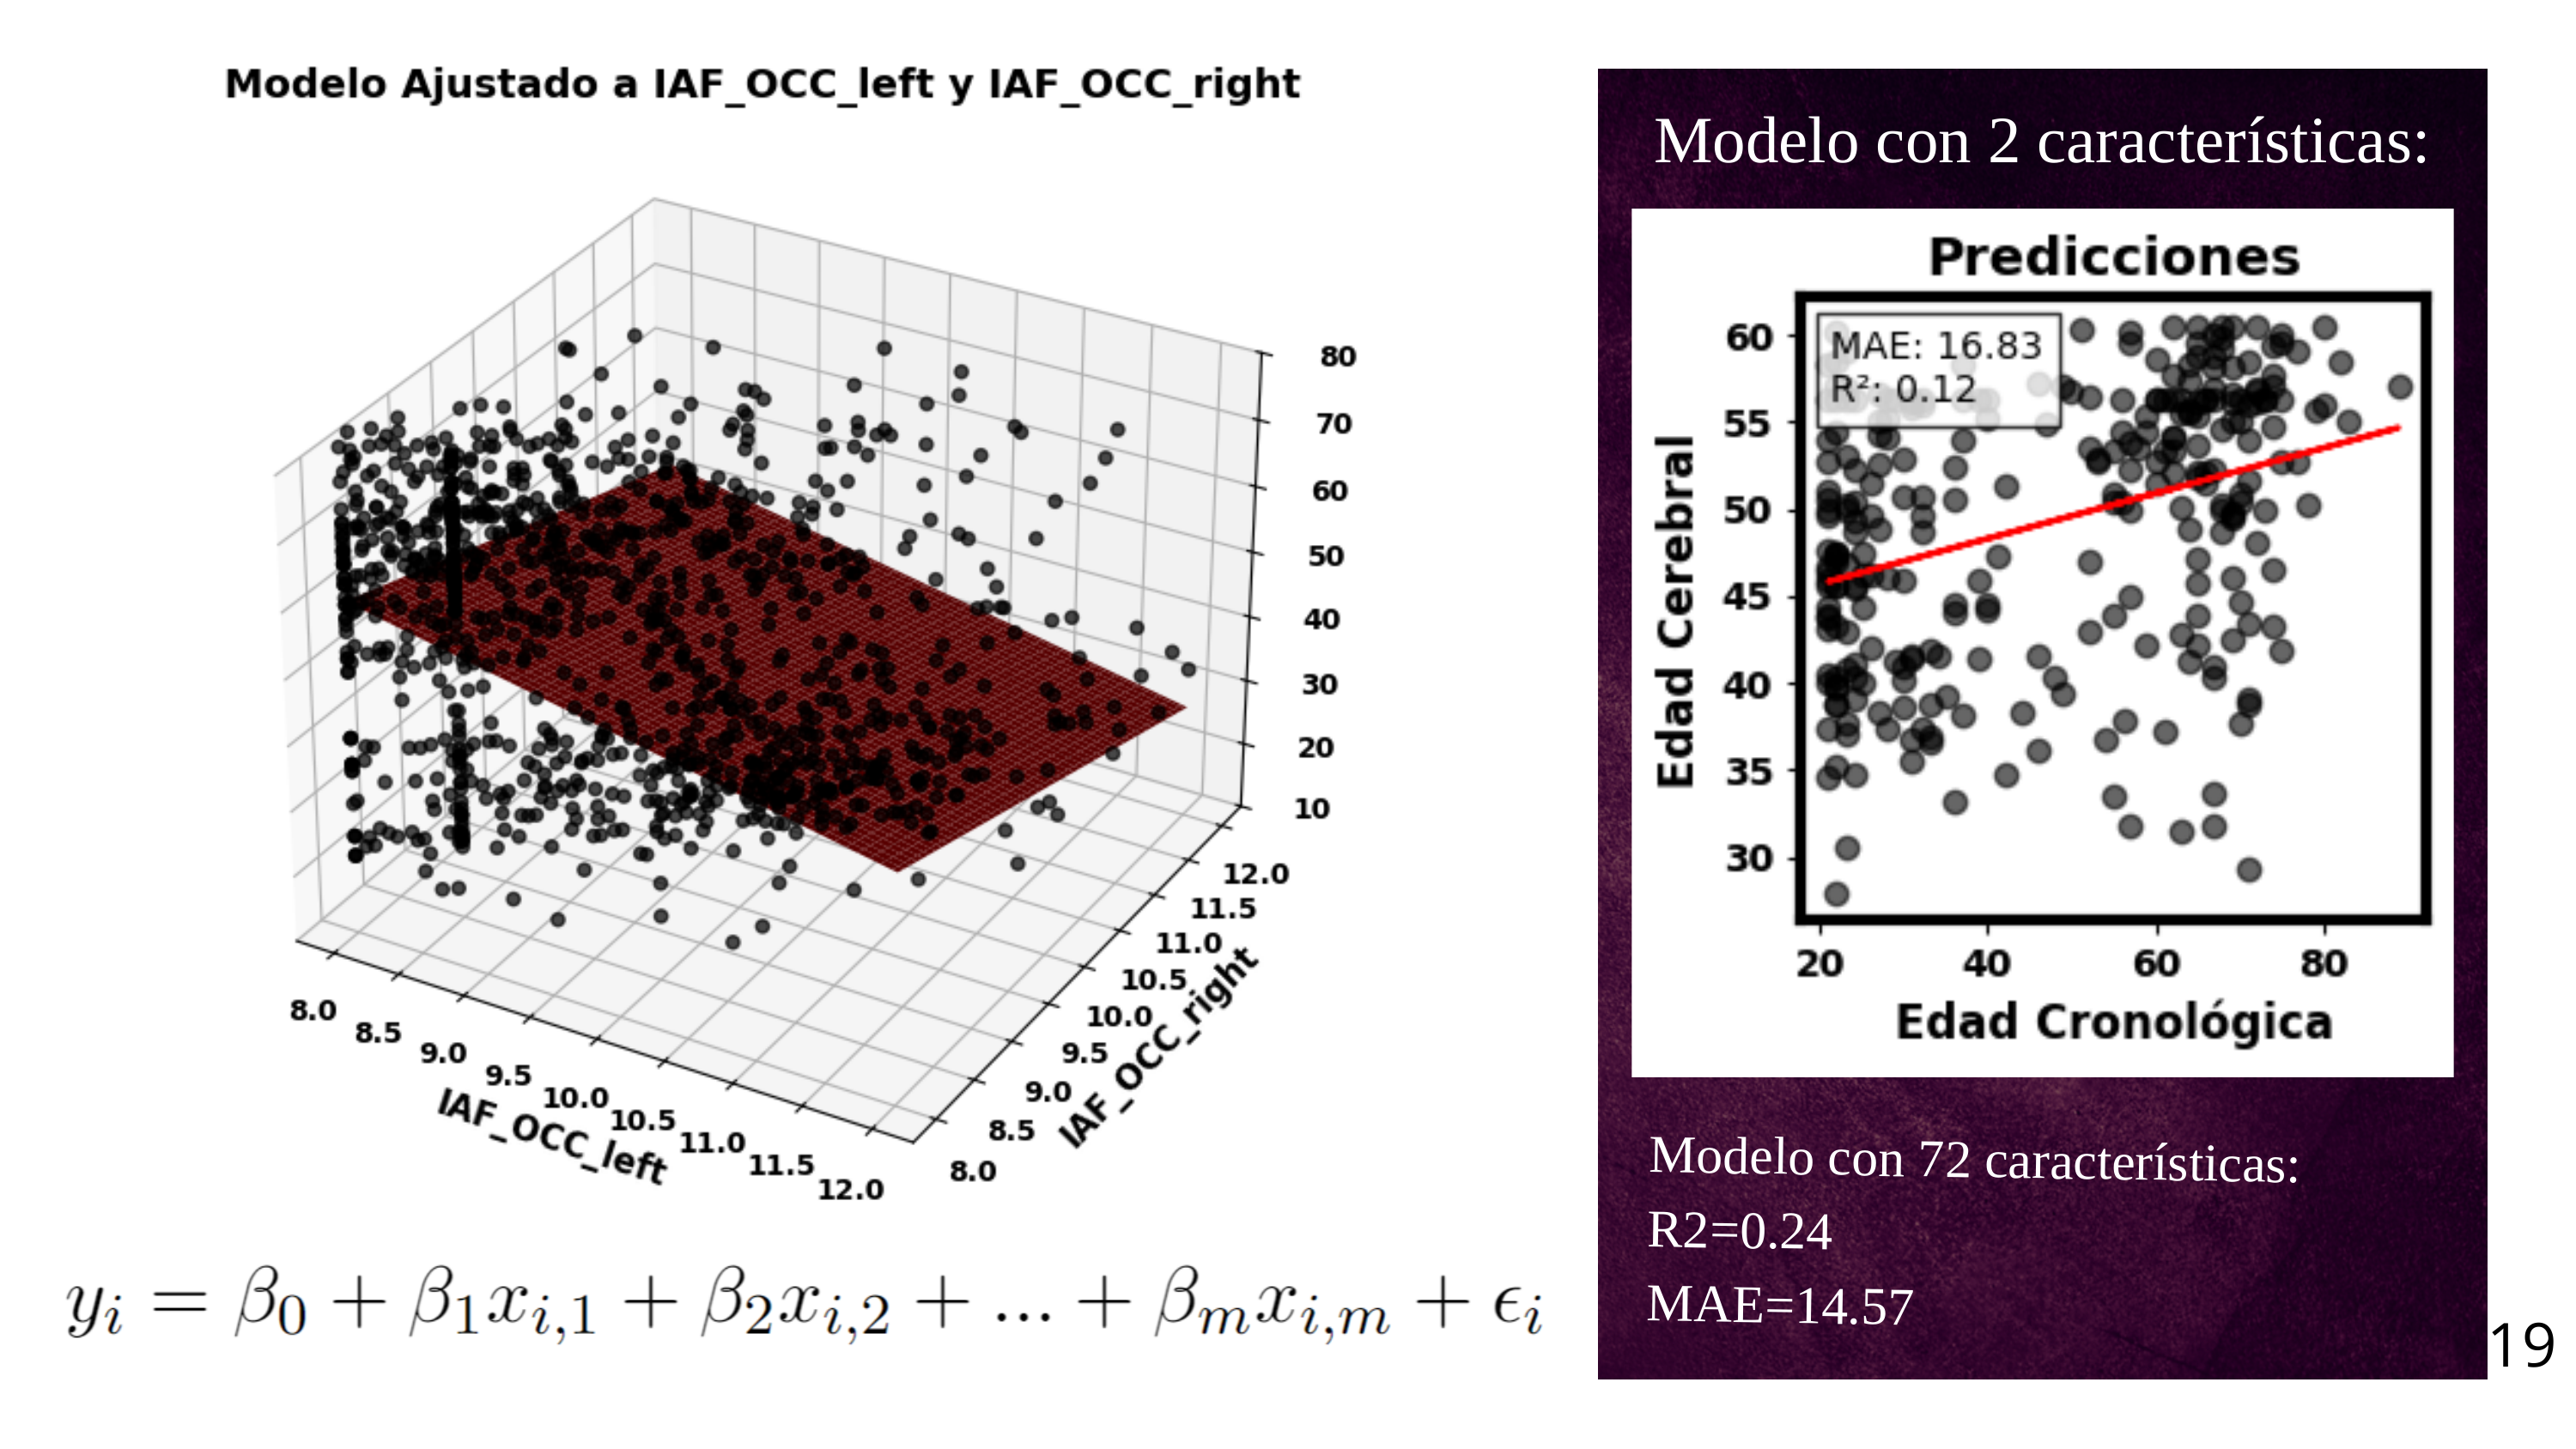

Modelo con 2 características:

Modelo con 72 características:
R2=0.24
MAE=14.57

19